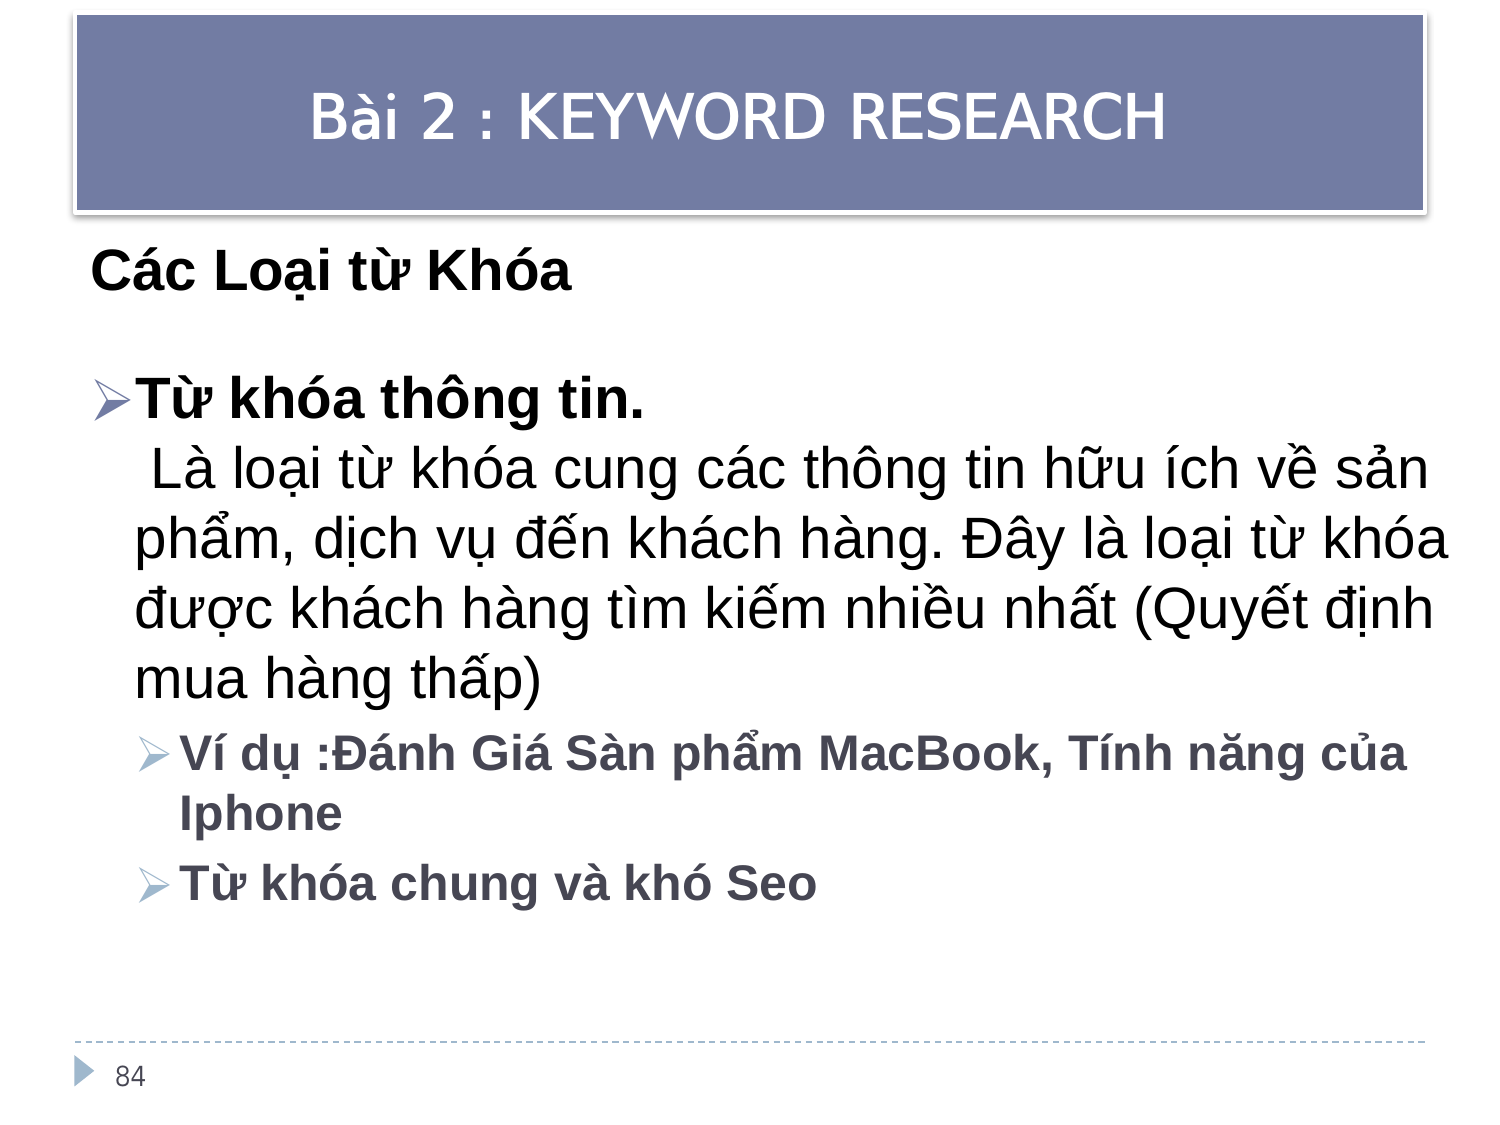

# Bài 2 : KEYWORD RESEARCH

Từ khóa thông tin.
 Là loại từ khóa cung các thông tin hữu ích về sản phẩm, dịch vụ đến khách hàng. Đây là loại từ khóa
được khách hàng tìm kiếm nhiều nhất (Quyết định mua hàng thấp)
Ví dụ :Đánh Giá Sàn phẩm MacBook, Tính năng của Iphone
Từ khóa chung và khó Seo
.

.
Các Loại từ Khóa
84